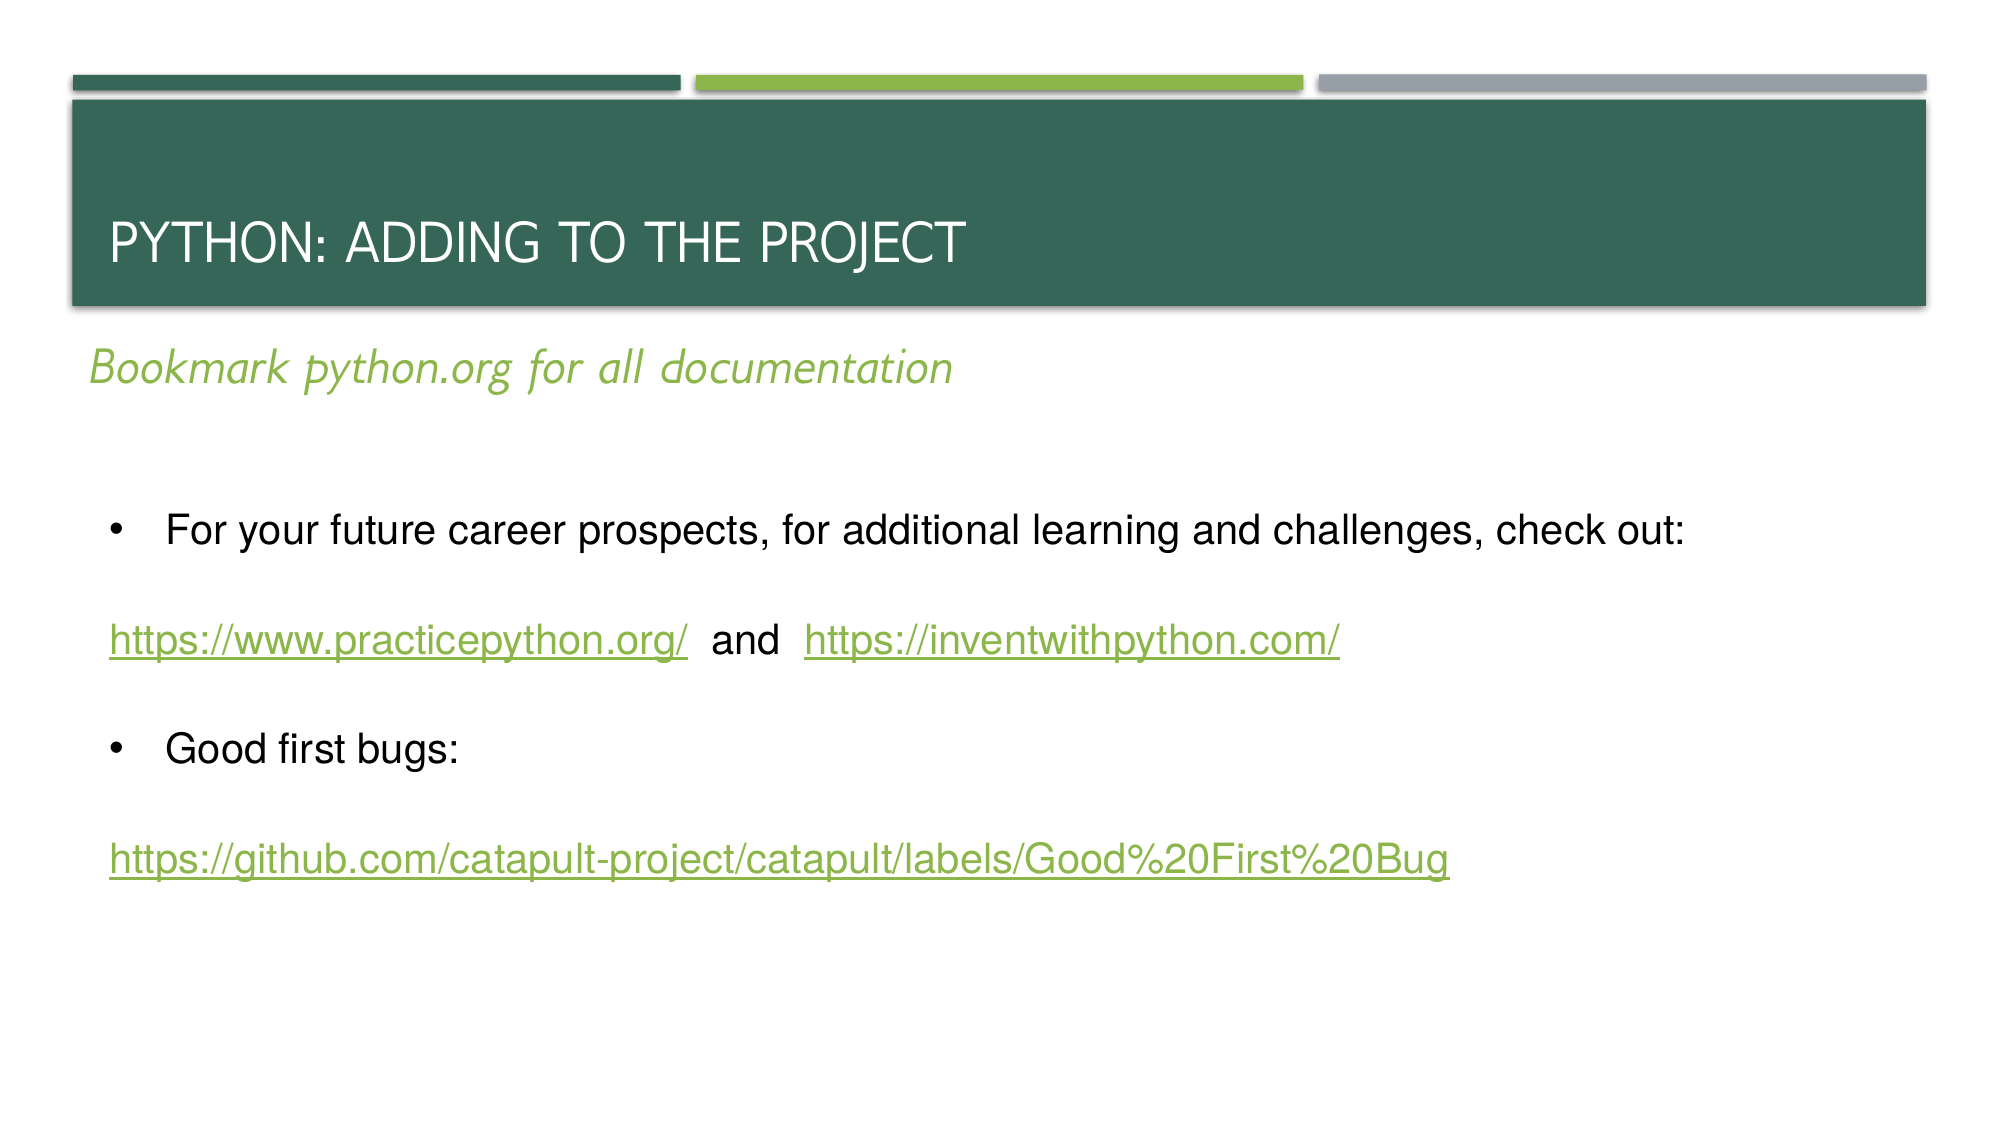

# Python: adding to the project
Bookmark python.org for all documentation
For your future career prospects, for additional learning and challenges, check out:
https://www.practicepython.org/  and  https://inventwithpython.com/
Good first bugs:
https://github.com/catapult-project/catapult/labels/Good%20First%20Bug